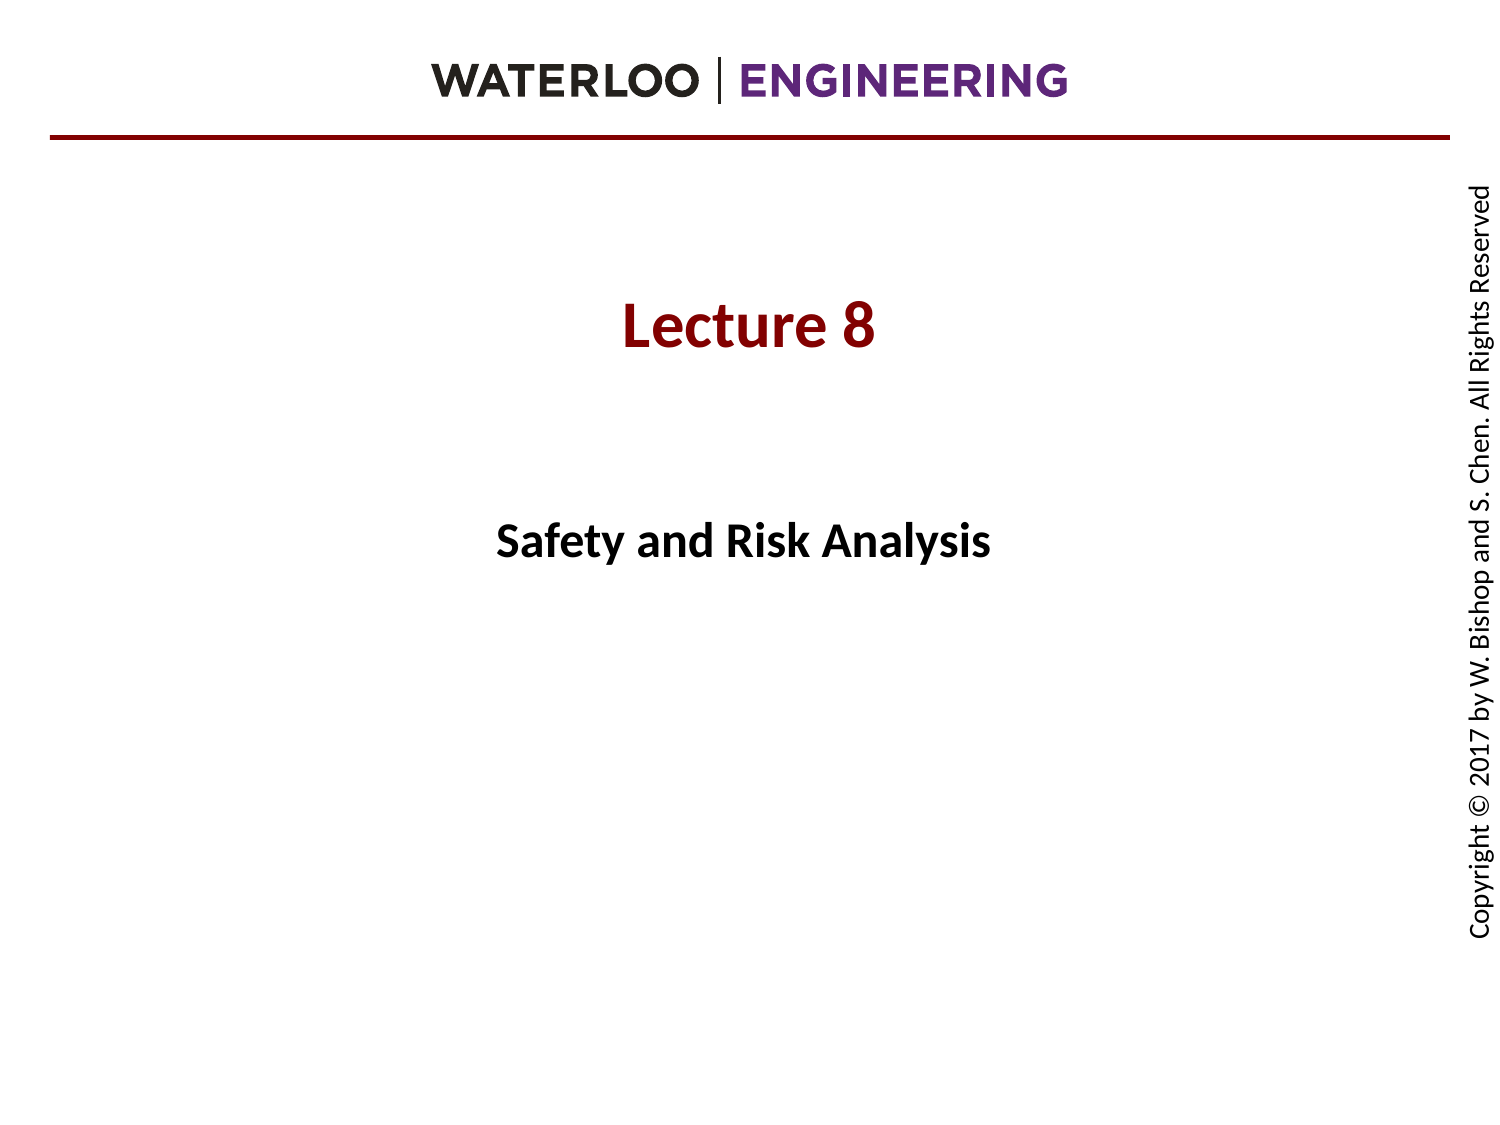

# Lecture 8
Safety and Risk Analysis